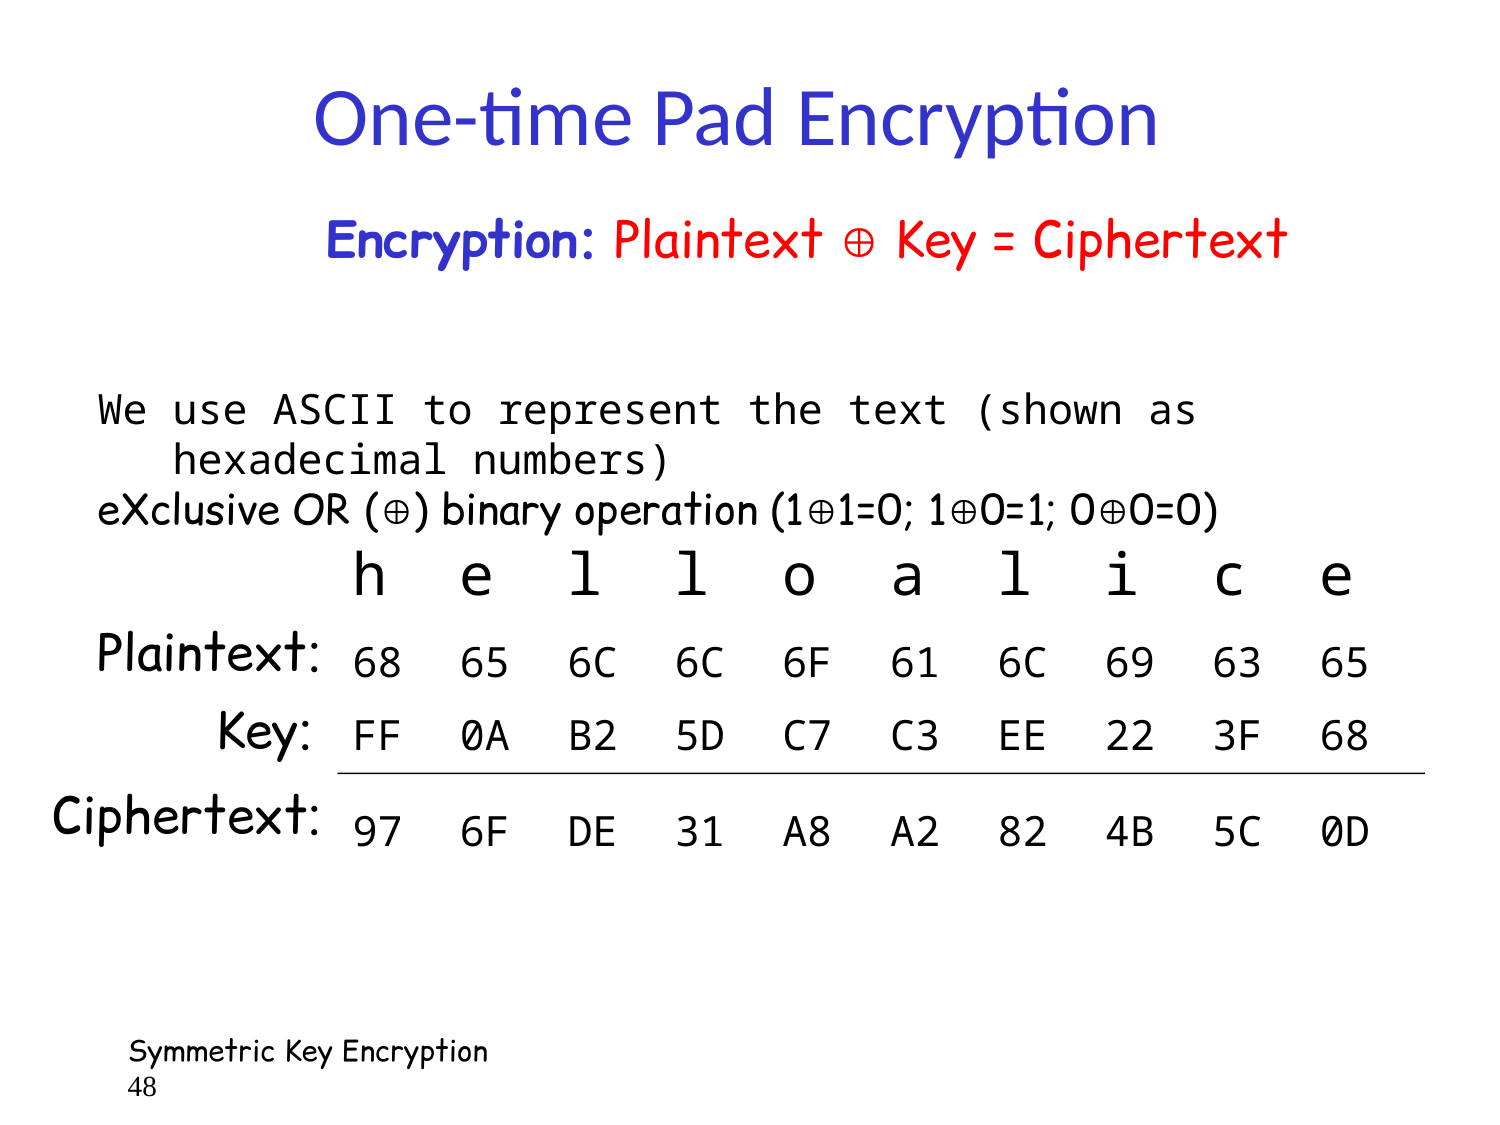

# One-time Pad Encryption
Encryption: Plaintext ⊕ Key = Ciphertext
We use ASCII to represent the text (shown as hexadecimal numbers)
eXclusive OR (⊕) binary operation (1⊕1=0; 1⊕0=1; 0⊕0=0)
| h | e | l | l | o | a | l | i | c | e |
| --- | --- | --- | --- | --- | --- | --- | --- | --- | --- |
| 68 | 65 | 6C | 6C | 6F | 61 | 6C | 69 | 63 | 65 |
Plaintext:
| FF | 0A | B2 | 5D | C7 | C3 | EE | 22 | 3F | 68 |
| --- | --- | --- | --- | --- | --- | --- | --- | --- | --- |
| 97 | 6F | DE | 31 | A8 | A2 | 82 | 4B | 5C | 0D |
|  |  |  |  |  |  |  |  |  |  |
Key:

Ciphertext:
Symmetric Key Encryption                                                                                                     48